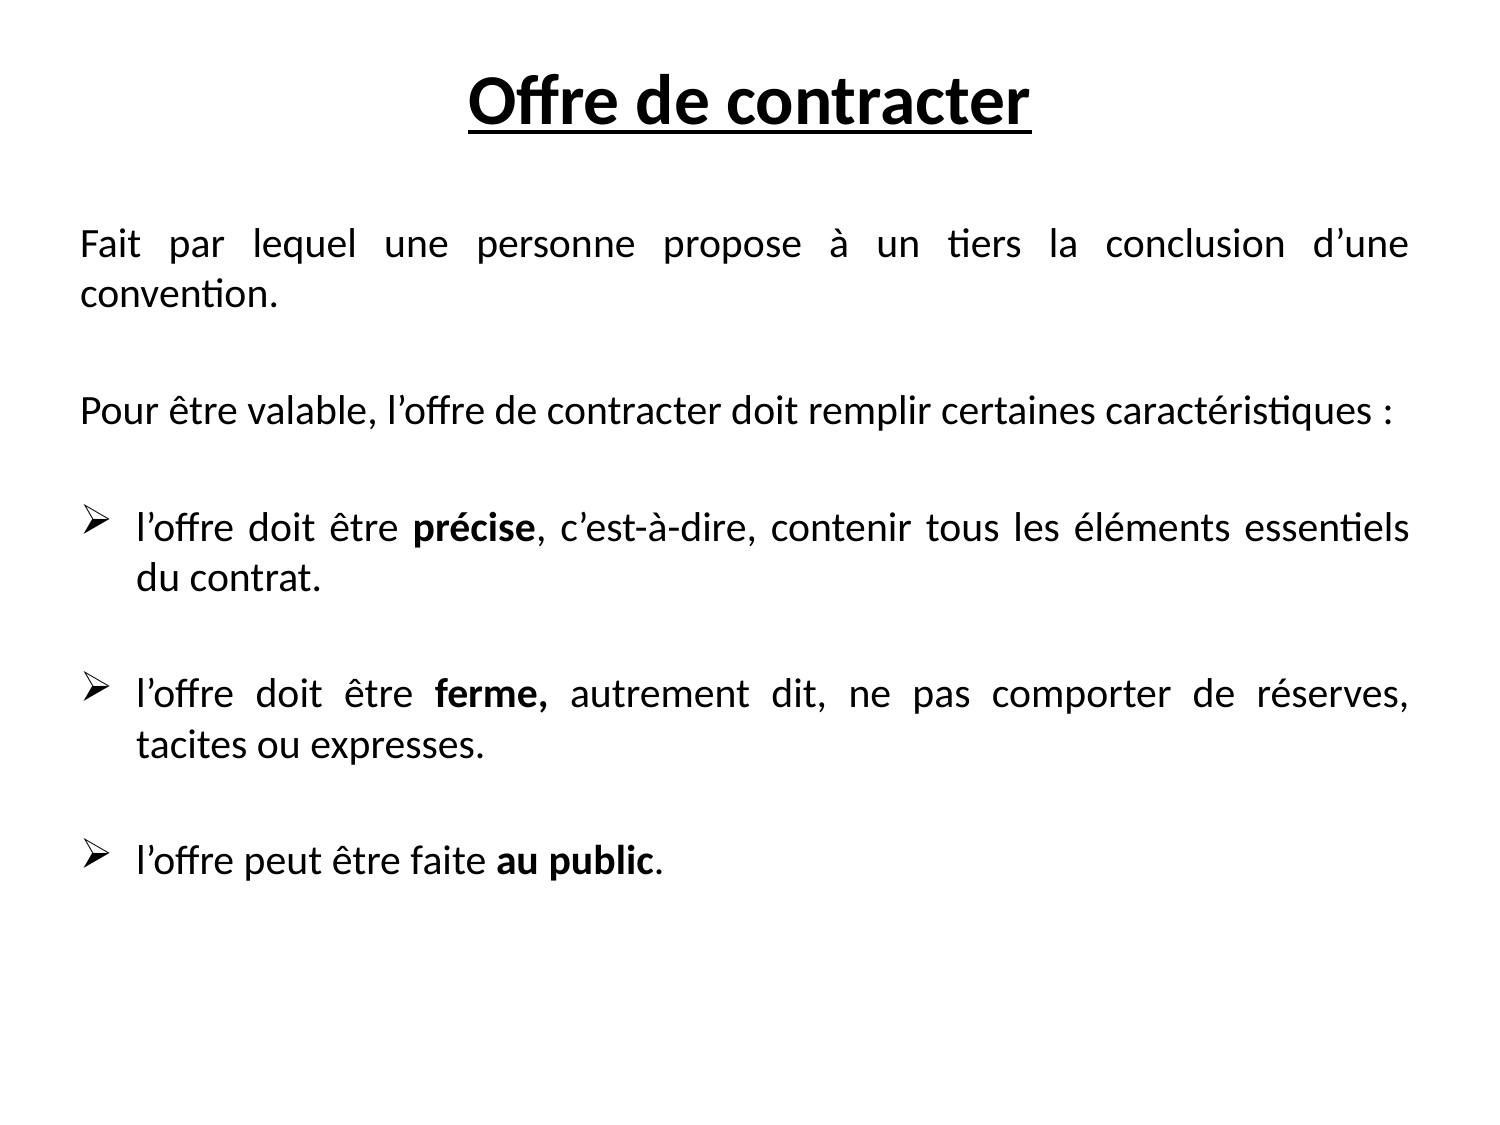

# Offre de contracter
Fait par lequel une personne propose à un tiers la conclusion d’une convention.

Pour être valable, l’offre de contracter doit remplir certaines caractéristiques :

l’offre doit être précise, c’est-à-dire, contenir tous les éléments essentiels du contrat.

l’offre doit être ferme, autrement dit, ne pas comporter de réserves, tacites ou expresses.

l’offre peut être faite au public.